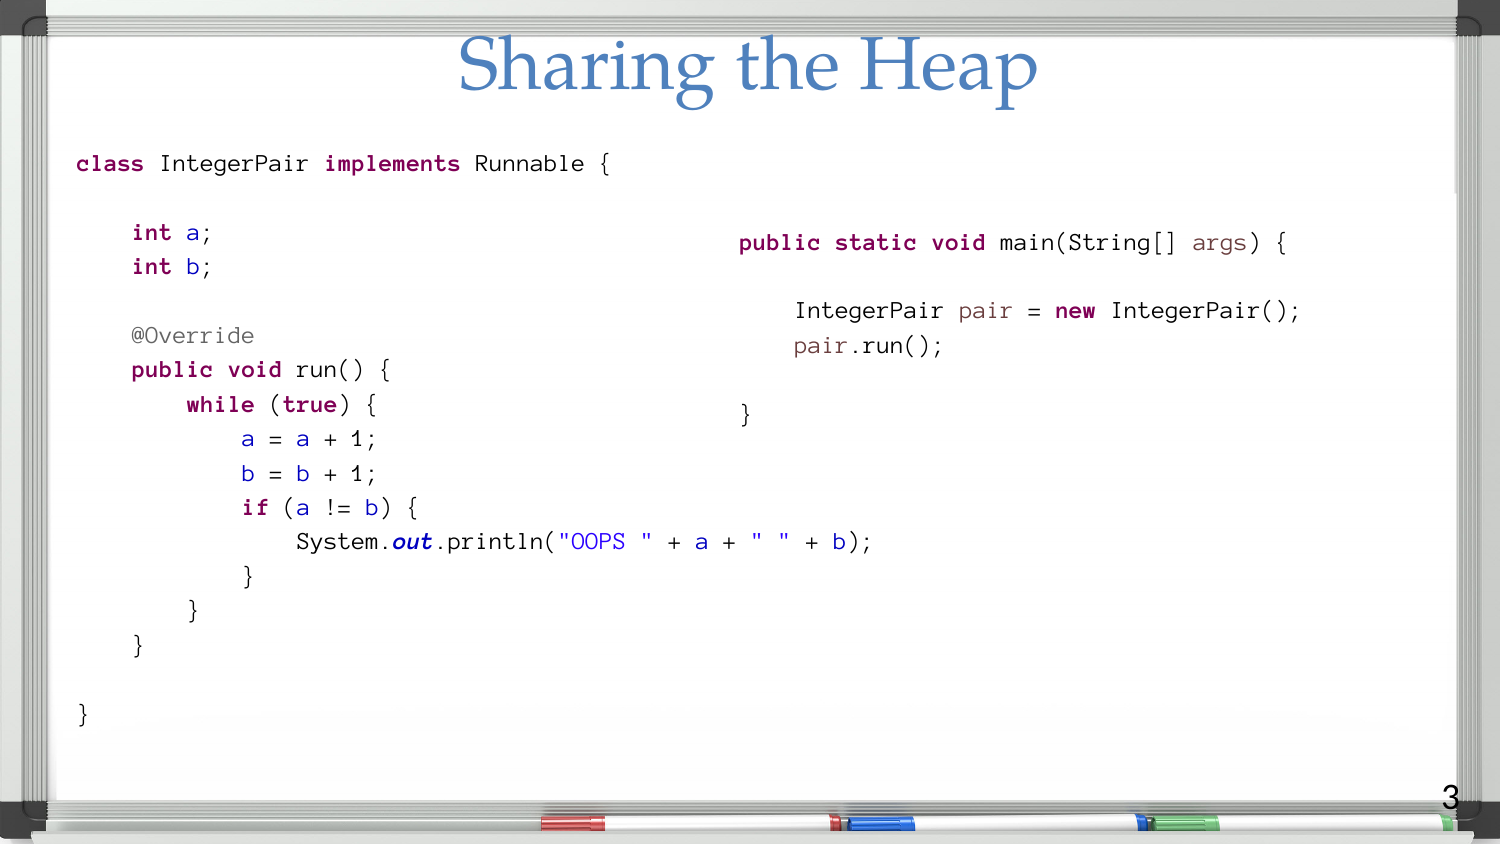

# Sharing the Heap
class IntegerPair implements Runnable {

    int a;
    int b;

    @Override
    public void run() {
        while (true) {
            a = a + 1;
            b = b + 1;
            if (a != b) {
                System.out.println("OOPS " + a + " " + b);
            }
        }
    }

}
public static void main(String[] args) {

    IntegerPair pair = new IntegerPair();
    pair.run();

}
3
Streams of bytes … two ways (into your program and out of your program)
Disks, consoles, sockets, keyboards, printers
Know how to talk streams and you can talk to anything
Initialization (constructor) is different. Use is the same.